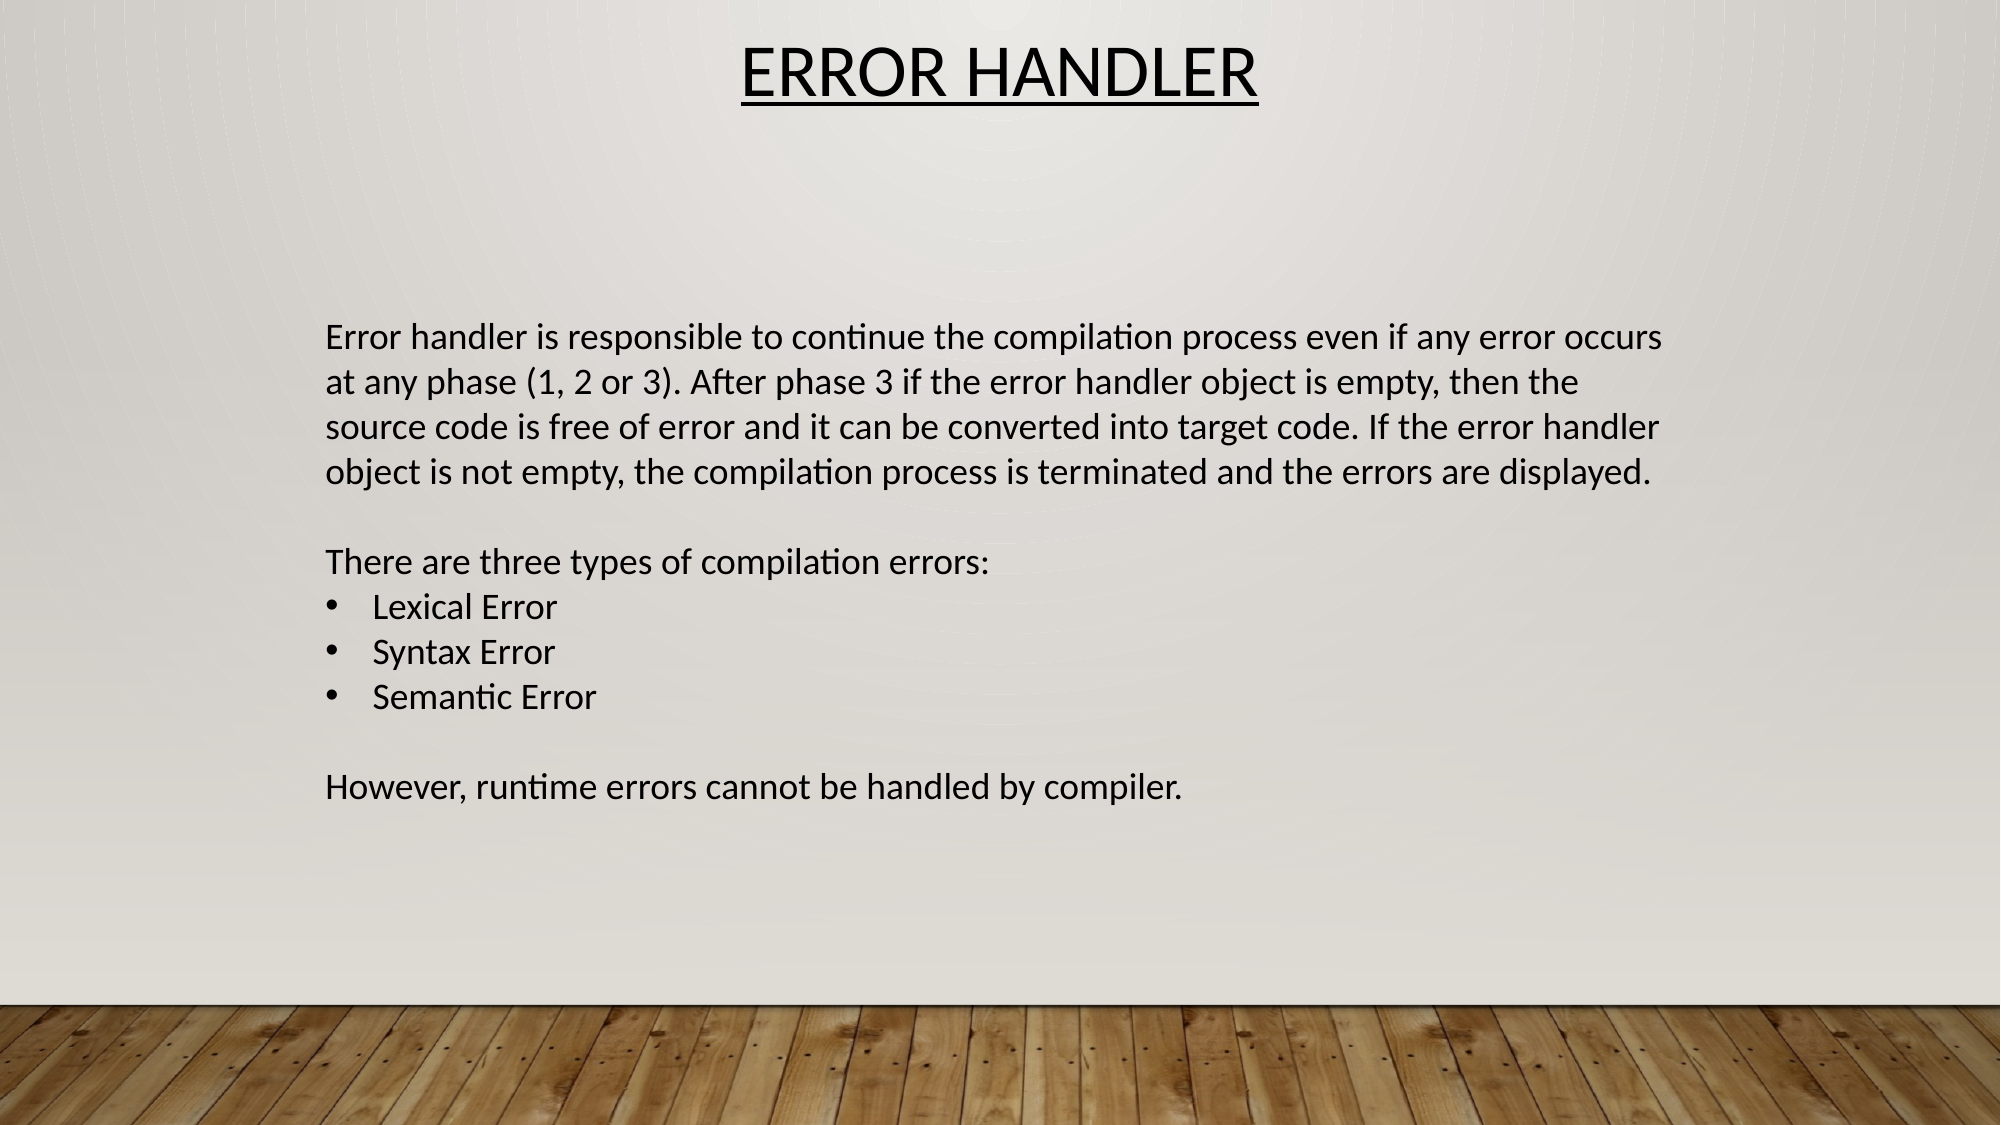

ERROR HANDLER
Error handler is responsible to continue the compilation process even if any error occurs at any phase (1, 2 or 3). After phase 3 if the error handler object is empty, then the source code is free of error and it can be converted into target code. If the error handler object is not empty, the compilation process is terminated and the errors are displayed.

There are three types of compilation errors:
Lexical Error
Syntax Error
Semantic Error

However, runtime errors cannot be handled by compiler.